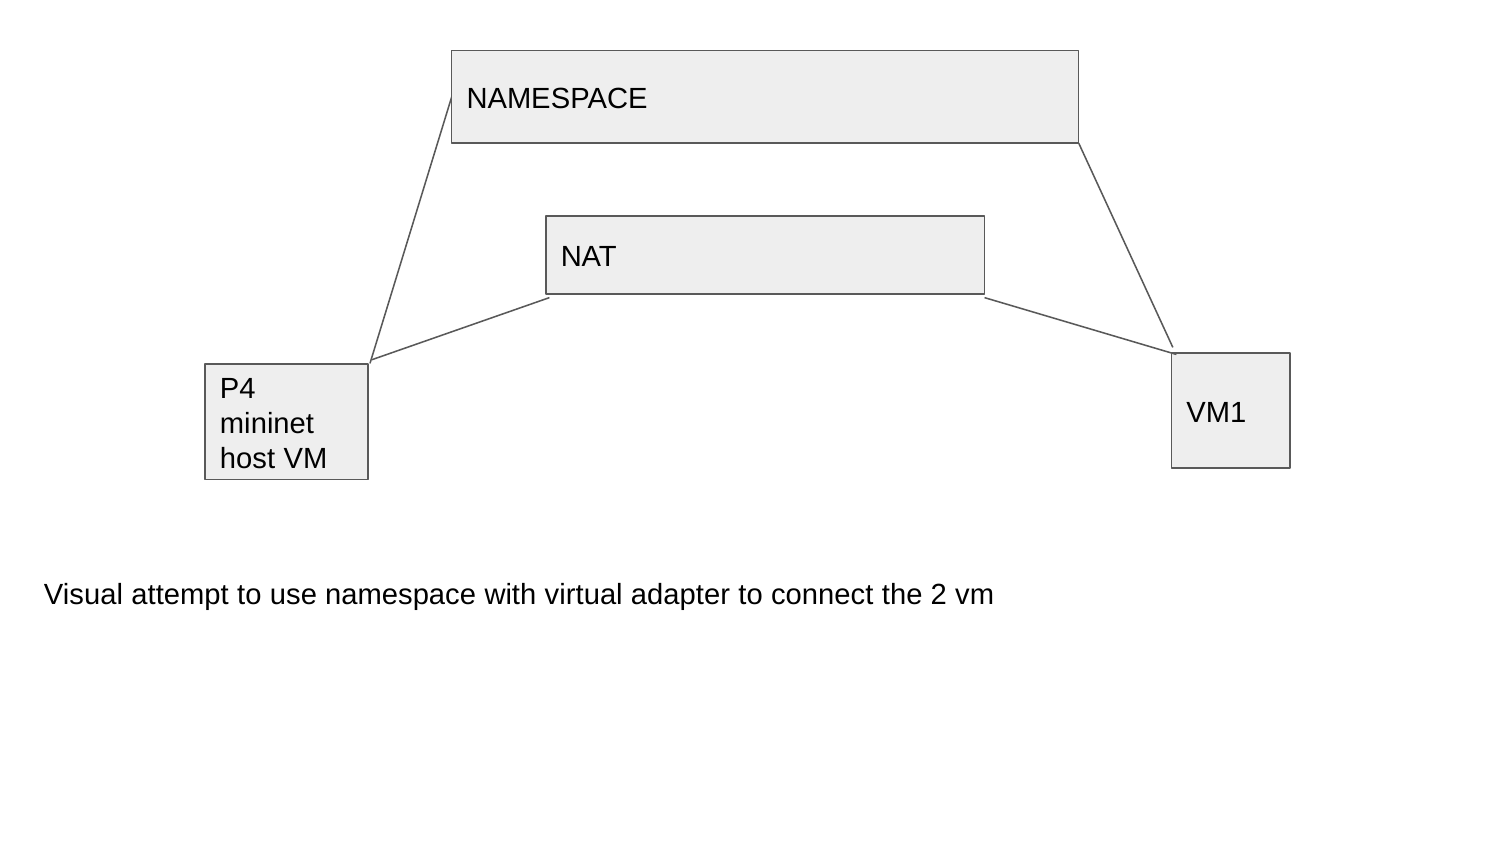

NAMESPACE
NAT
VM1
P4 mininet host VM
Visual attempt to use namespace with virtual adapter to connect the 2 vm